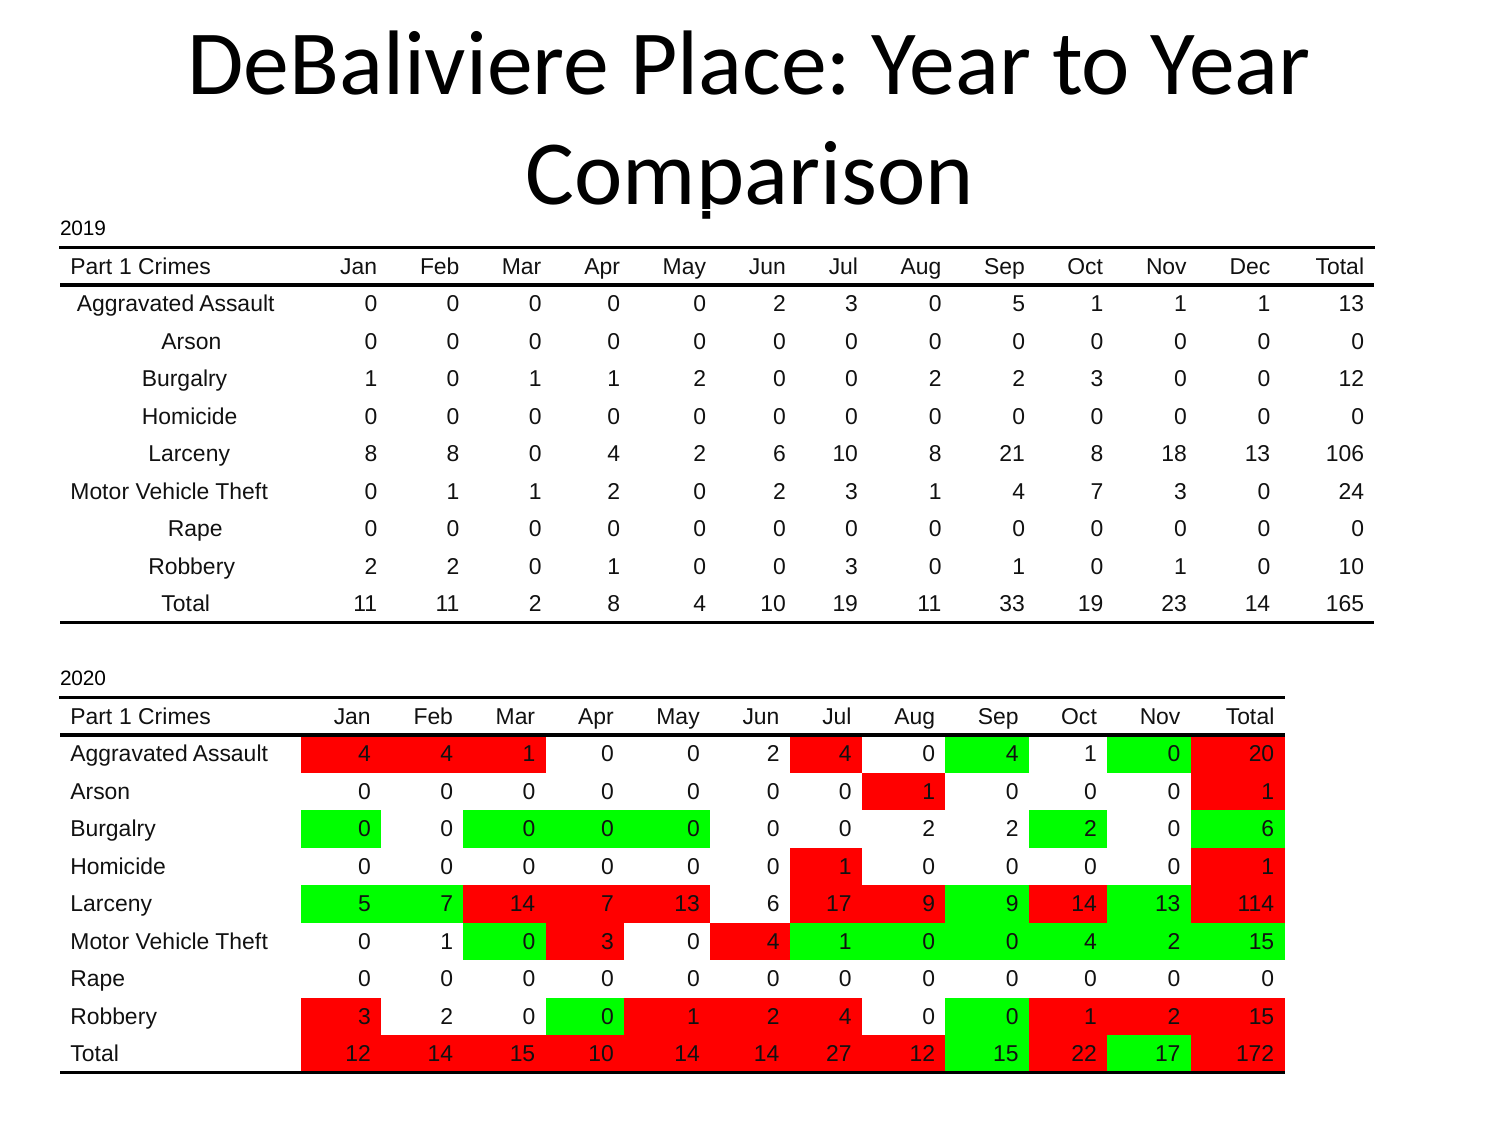

# DeBaliviere Place: Year to Year Comparison
| 2019 | 2019 | 2019 | 2019 | 2019 | 2019 | 2019 | 2019 | 2019 | 2019 | 2019 | 2019 | 2019 | 2019 |
| --- | --- | --- | --- | --- | --- | --- | --- | --- | --- | --- | --- | --- | --- |
| Part 1 Crimes | Jan | Feb | Mar | Apr | May | Jun | Jul | Aug | Sep | Oct | Nov | Dec | Total |
| Aggravated Assault | 0 | 0 | 0 | 0 | 0 | 2 | 3 | 0 | 5 | 1 | 1 | 1 | 13 |
| Arson | 0 | 0 | 0 | 0 | 0 | 0 | 0 | 0 | 0 | 0 | 0 | 0 | 0 |
| Burgalry | 1 | 0 | 1 | 1 | 2 | 0 | 0 | 2 | 2 | 3 | 0 | 0 | 12 |
| Homicide | 0 | 0 | 0 | 0 | 0 | 0 | 0 | 0 | 0 | 0 | 0 | 0 | 0 |
| Larceny | 8 | 8 | 0 | 4 | 2 | 6 | 10 | 8 | 21 | 8 | 18 | 13 | 106 |
| Motor Vehicle Theft | 0 | 1 | 1 | 2 | 0 | 2 | 3 | 1 | 4 | 7 | 3 | 0 | 24 |
| Rape | 0 | 0 | 0 | 0 | 0 | 0 | 0 | 0 | 0 | 0 | 0 | 0 | 0 |
| Robbery | 2 | 2 | 0 | 1 | 0 | 0 | 3 | 0 | 1 | 0 | 1 | 0 | 10 |
| Total | 11 | 11 | 2 | 8 | 4 | 10 | 19 | 11 | 33 | 19 | 23 | 14 | 165 |
| 2020 | 2020 | 2020 | 2020 | 2020 | 2020 | 2020 | 2020 | 2020 | 2020 | 2020 | 2020 | 2020 |
| --- | --- | --- | --- | --- | --- | --- | --- | --- | --- | --- | --- | --- |
| Part 1 Crimes | Jan | Feb | Mar | Apr | May | Jun | Jul | Aug | Sep | Oct | Nov | Total |
| Aggravated Assault | 4 | 4 | 1 | 0 | 0 | 2 | 4 | 0 | 4 | 1 | 0 | 20 |
| Arson | 0 | 0 | 0 | 0 | 0 | 0 | 0 | 1 | 0 | 0 | 0 | 1 |
| Burgalry | 0 | 0 | 0 | 0 | 0 | 0 | 0 | 2 | 2 | 2 | 0 | 6 |
| Homicide | 0 | 0 | 0 | 0 | 0 | 0 | 1 | 0 | 0 | 0 | 0 | 1 |
| Larceny | 5 | 7 | 14 | 7 | 13 | 6 | 17 | 9 | 9 | 14 | 13 | 114 |
| Motor Vehicle Theft | 0 | 1 | 0 | 3 | 0 | 4 | 1 | 0 | 0 | 4 | 2 | 15 |
| Rape | 0 | 0 | 0 | 0 | 0 | 0 | 0 | 0 | 0 | 0 | 0 | 0 |
| Robbery | 3 | 2 | 0 | 0 | 1 | 2 | 4 | 0 | 0 | 1 | 2 | 15 |
| Total | 12 | 14 | 15 | 10 | 14 | 14 | 27 | 12 | 15 | 22 | 17 | 172 |